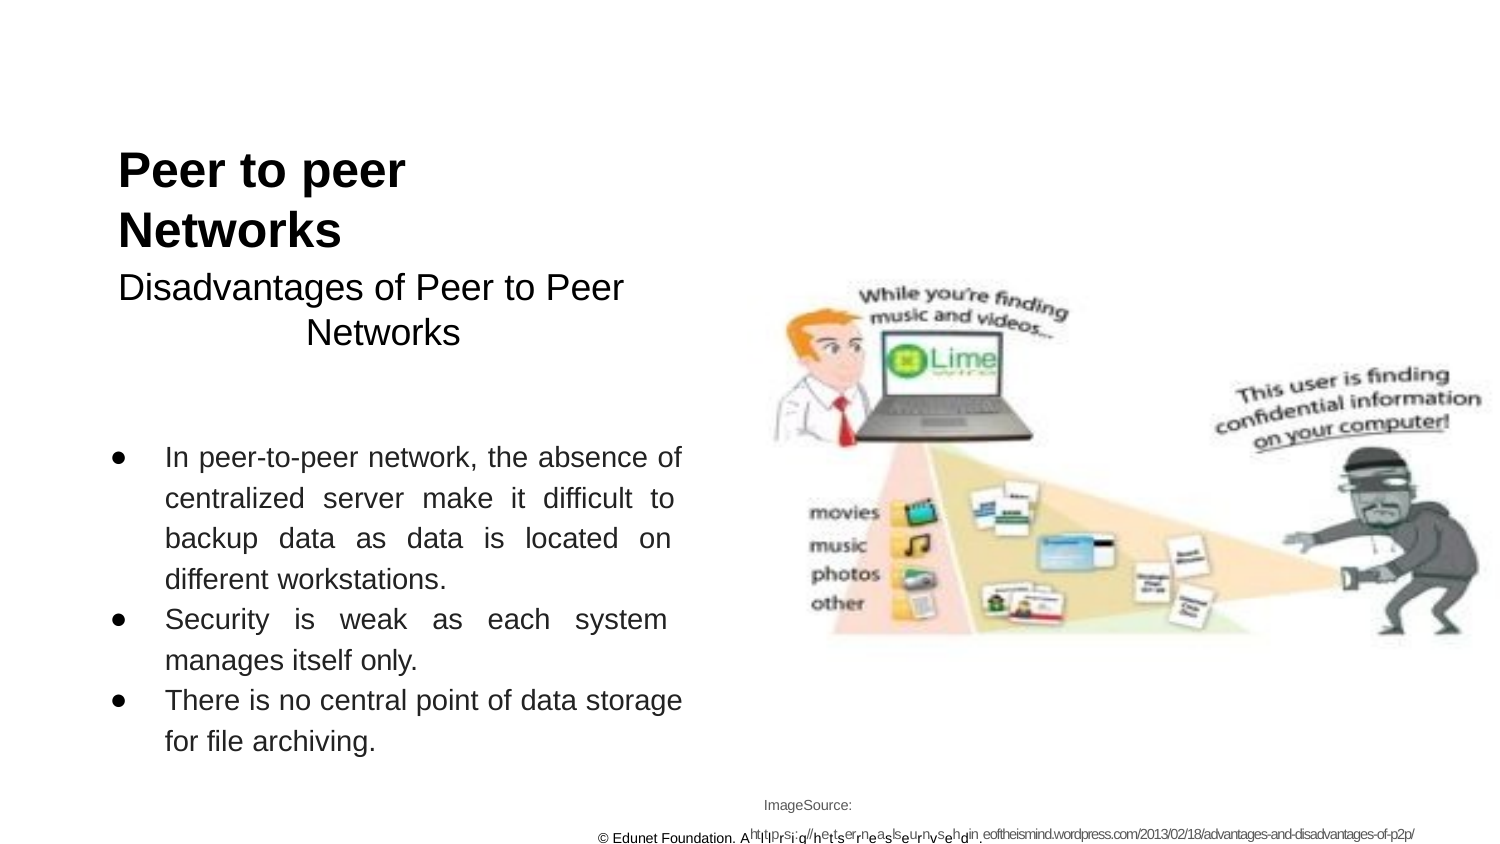

# Peer to peer	Networks
Disadvantages of Peer to Peer  Networks

In peer-to-peer network, the absence of  centralized server make it difficult to  backup data as data is located on  different workstations.
Security is weak as each system  manages itself only.
There is no central point of data storage  for file archiving.

ImageSource:
© Edunet Foundation. Ahtltlprsi:g//hettserrneaslseurnvsehdin.eoftheismind.wordpress.com/2013/02/18/advantages-and-disadvantages-of-p2p/